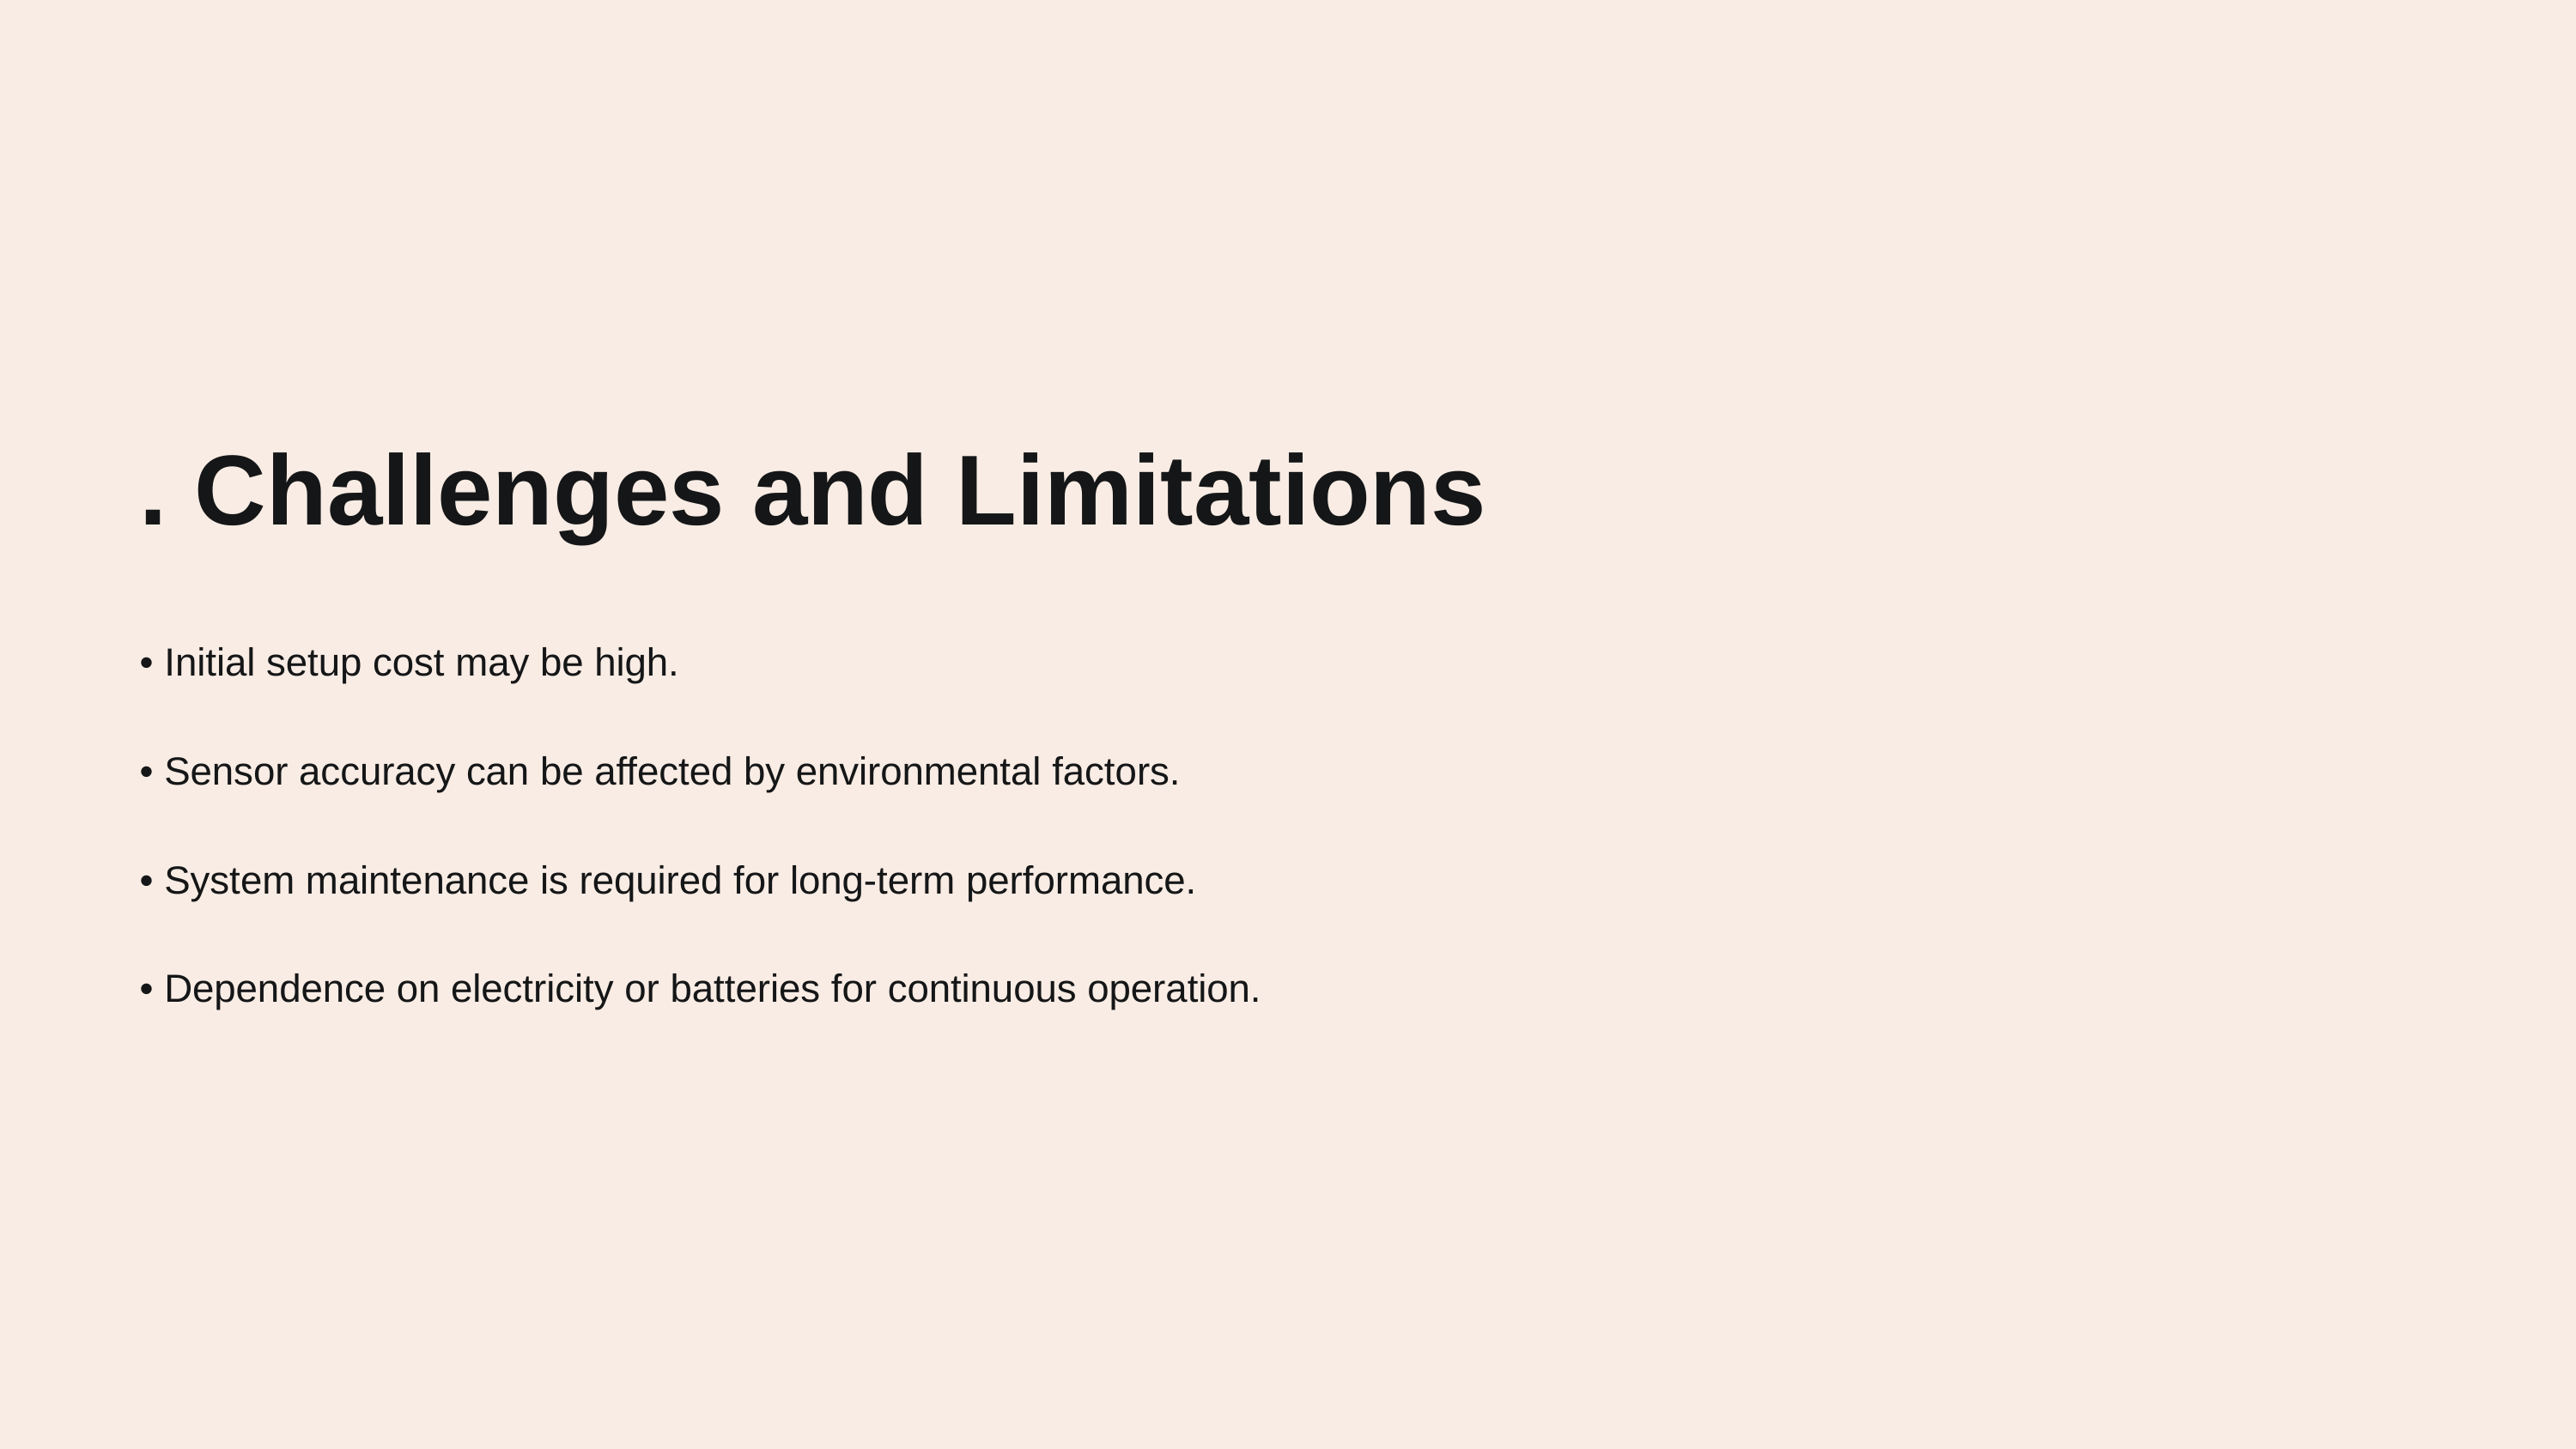

. Challenges and Limitations

• Initial setup cost may be high.

• Sensor accuracy can be affected by environmental factors.

• System maintenance is required for long-term performance.

• Dependence on electricity or batteries for continuous operation.